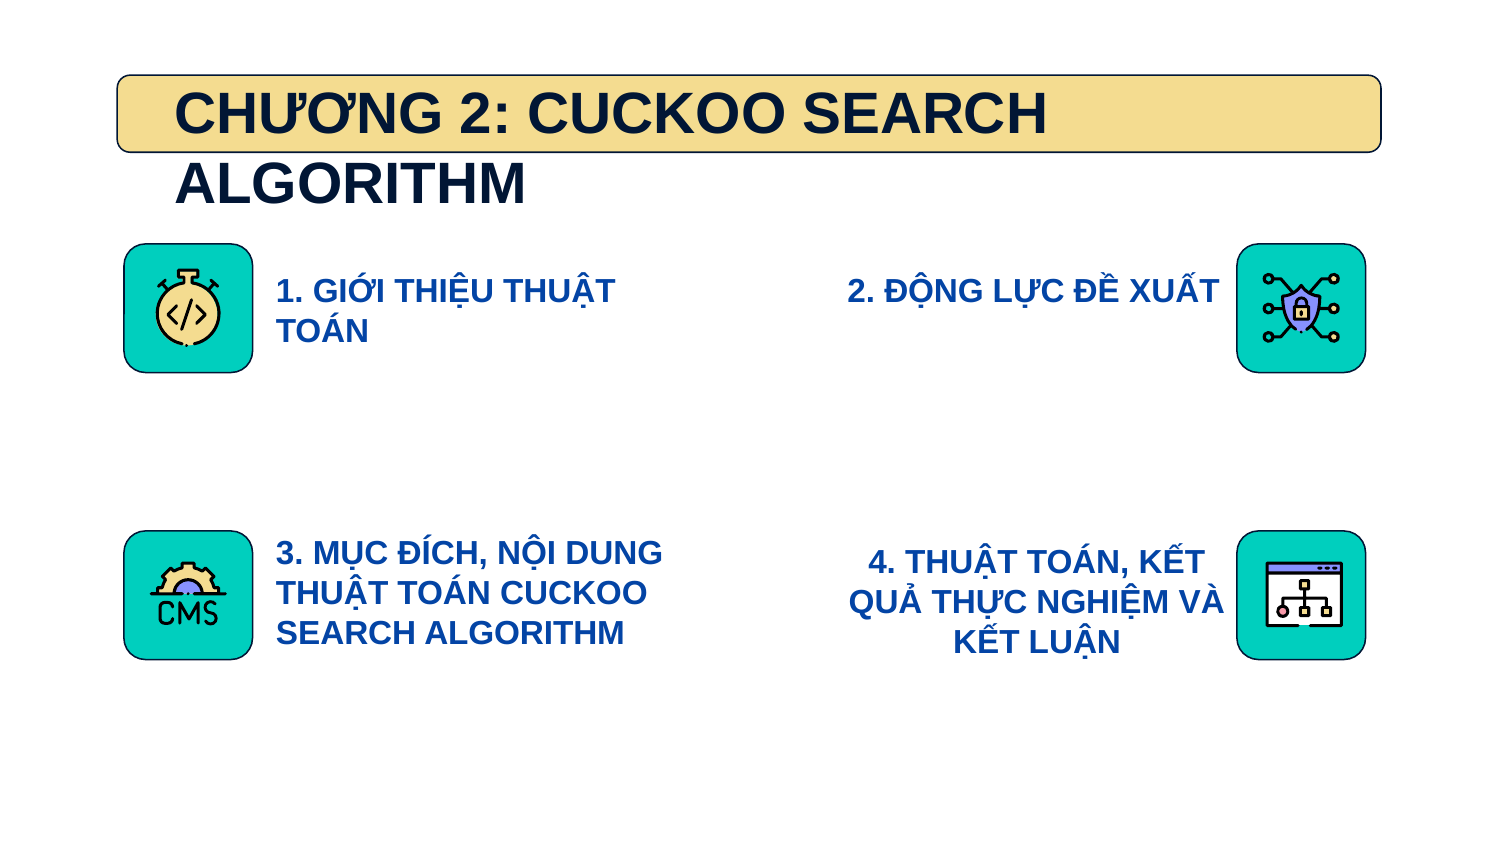

CHƯƠNG 2: CUCKOO SEARCH ALGORITHM

1. GIỚI THIỆU THUẬT TOÁN
2. ĐỘNG LỰC ĐỀ XUẤT

3. MỤC ĐÍCH, NỘI DUNG
THUẬT TOÁN CUCKOO SEARCH ALGORITHM

4. THUẬT TOÁN, KẾT QUẢ THỰC NGHIỆM VÀ KẾT LUẬN